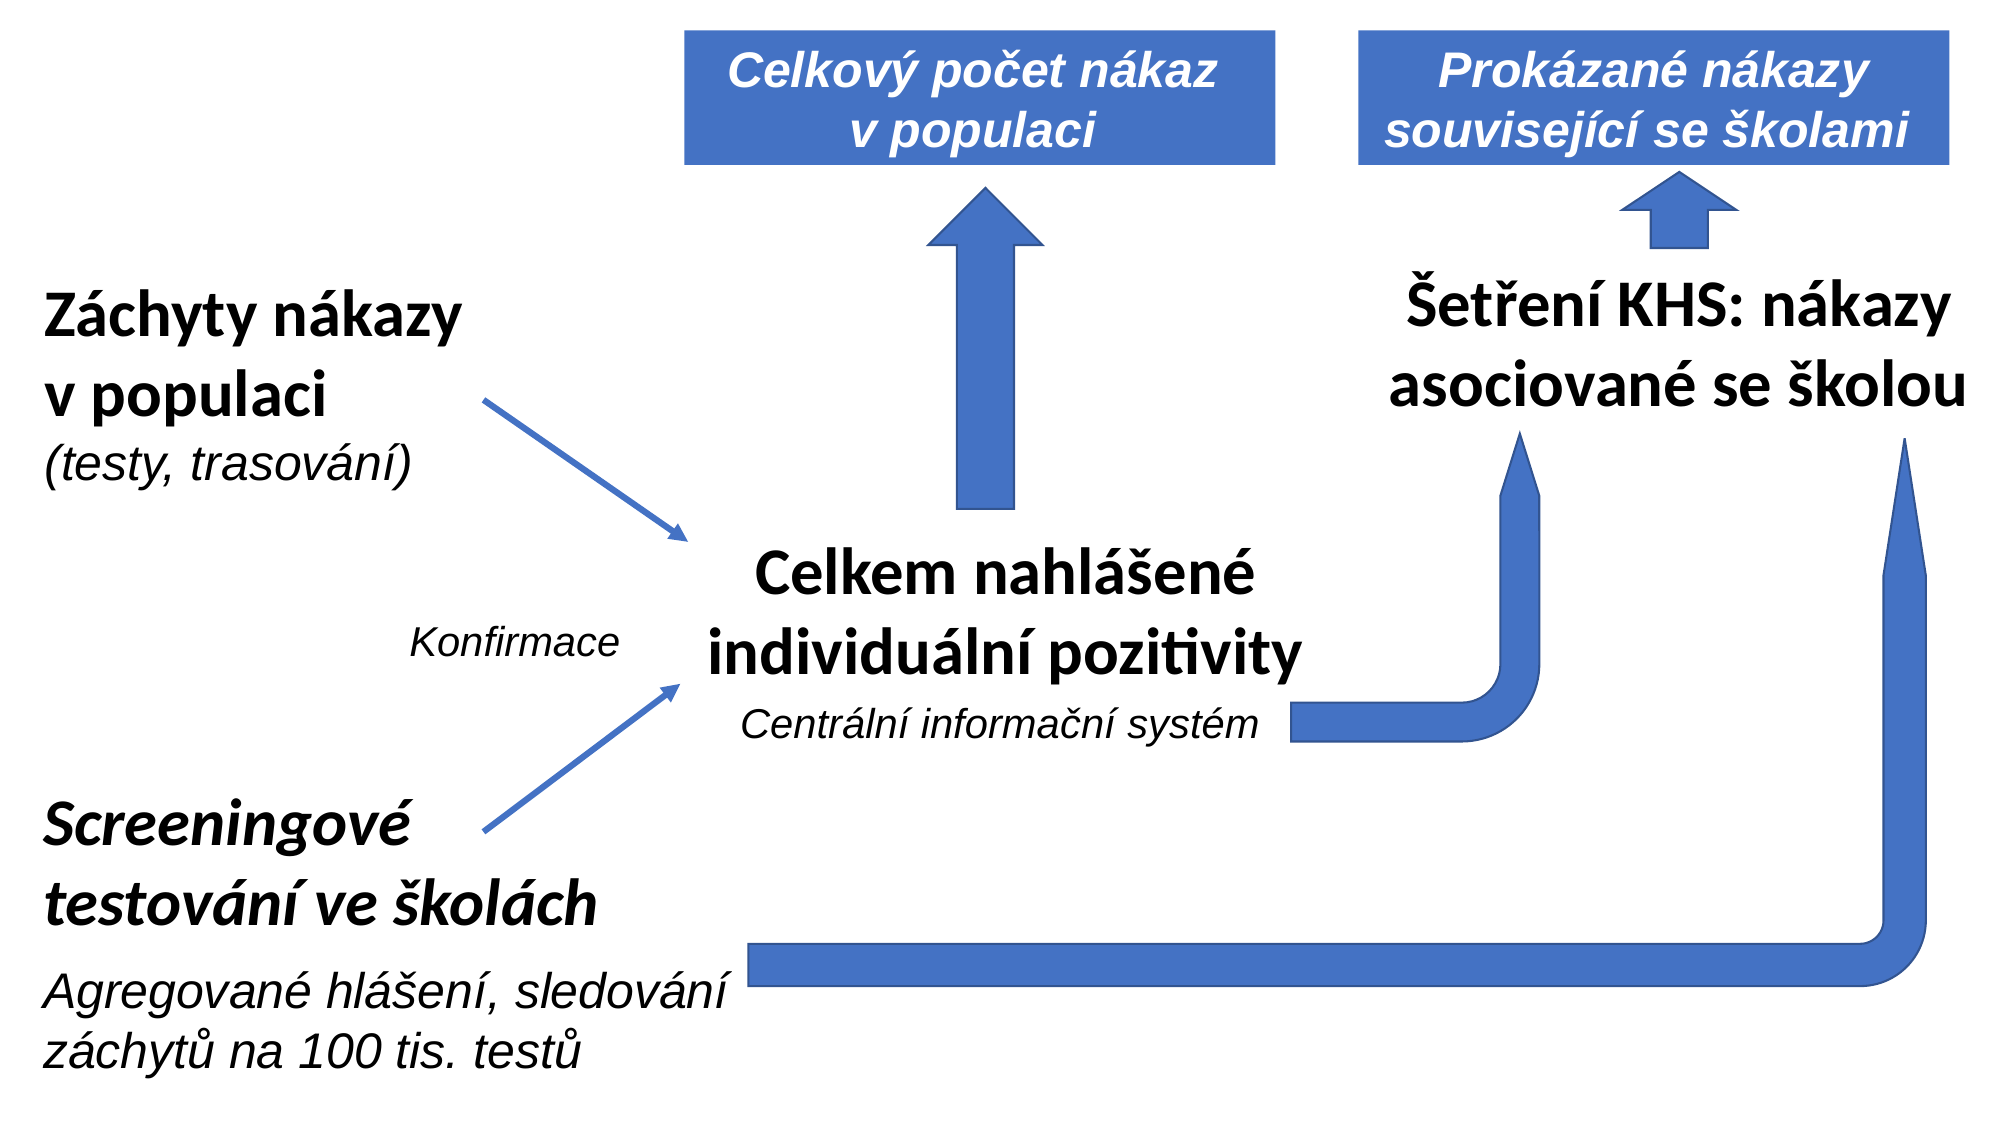

Celkový počet nákaz
v populaci
Prokázané nákazy související se školami

Šetření KHS: nákazy asociované se školou
Záchyty nákazy
v populaci
(testy, trasování)

Celkem nahlášené individuální pozitivity
Konfirmace
Centrální informační systém
Screeningové testování ve školách
Agregované hlášení, sledování záchytů na 100 tis. testů